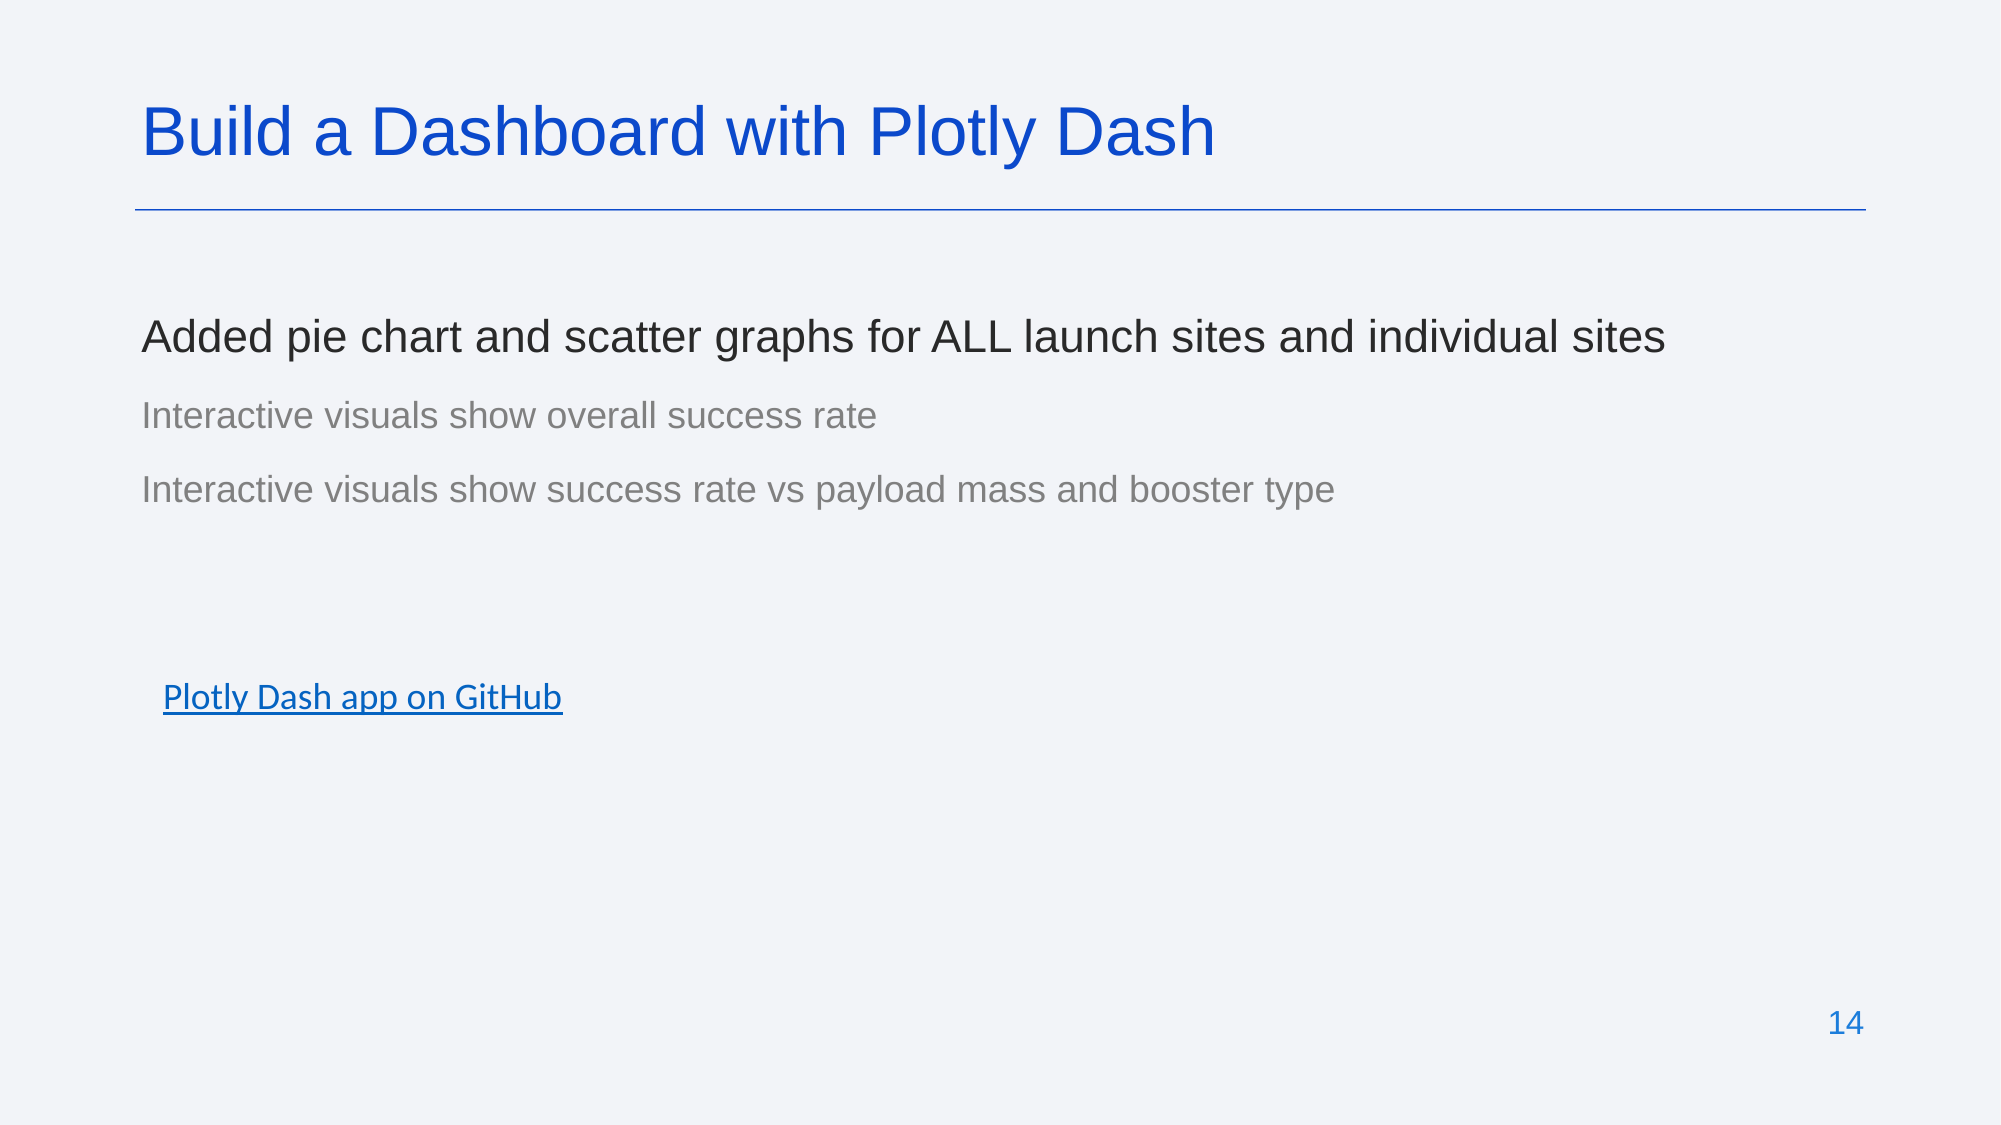

Build a Dashboard with Plotly Dash
Added pie chart and scatter graphs for ALL launch sites and individual sites
Interactive visuals show overall success rate
Interactive visuals show success rate vs payload mass and booster type

Plotly Dash app on GitHub
14